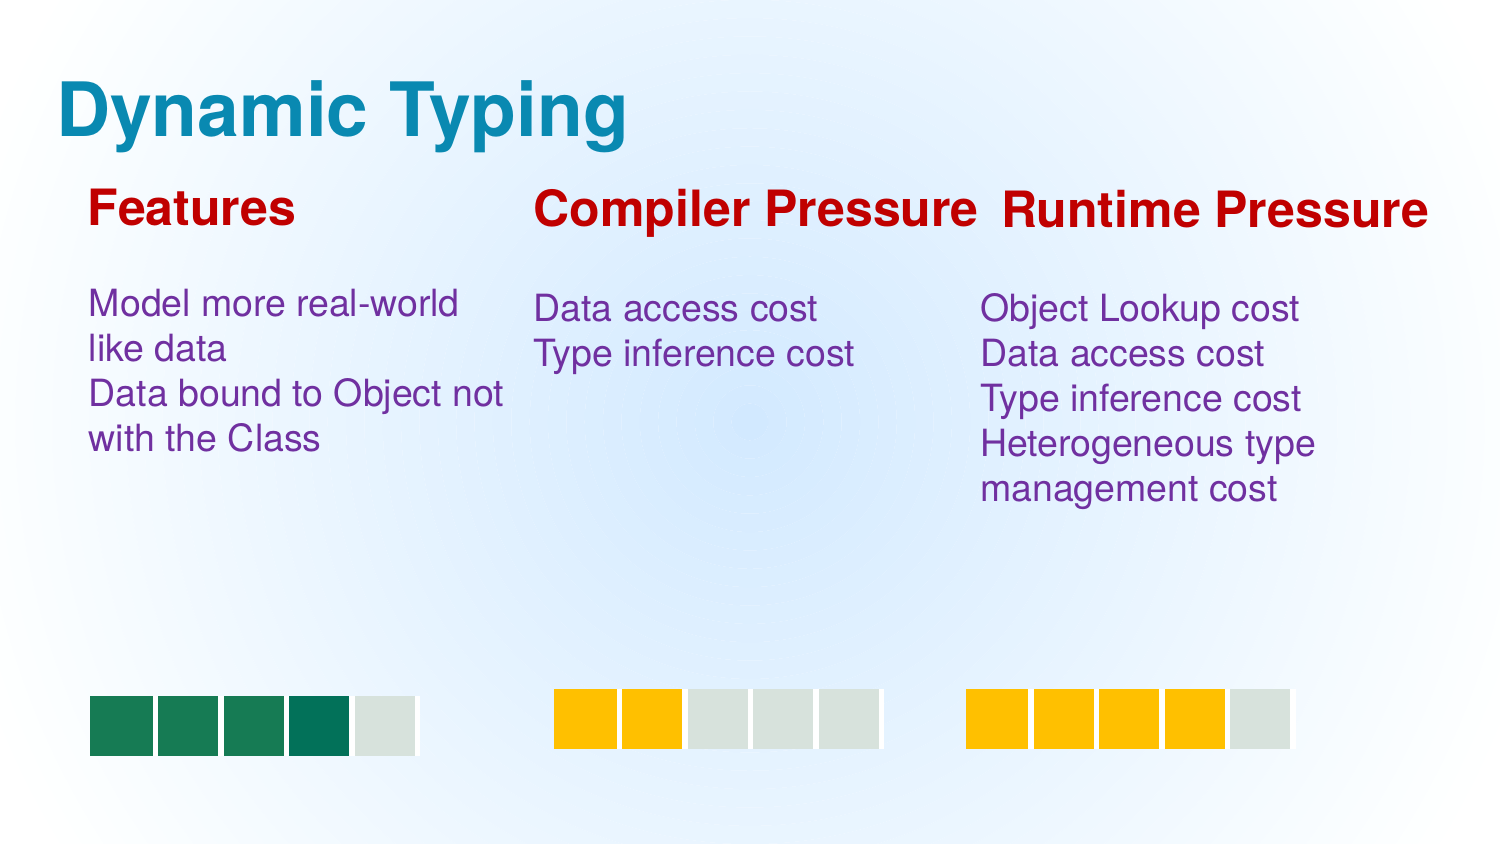

Dynamic Typing
Features
Compiler Pressure
Runtime Pressure

Model more real-world like data
Data bound to Object not with the Class
Data access cost
Type inference cost
Object Lookup cost
Data access cost
Type inference cost
Heterogeneous type management cost
|  |  |  |  |  |
| --- | --- | --- | --- | --- |
|  |  |  |  |  |
| --- | --- | --- | --- | --- |
|  |  |  |  |  |
| --- | --- | --- | --- | --- |